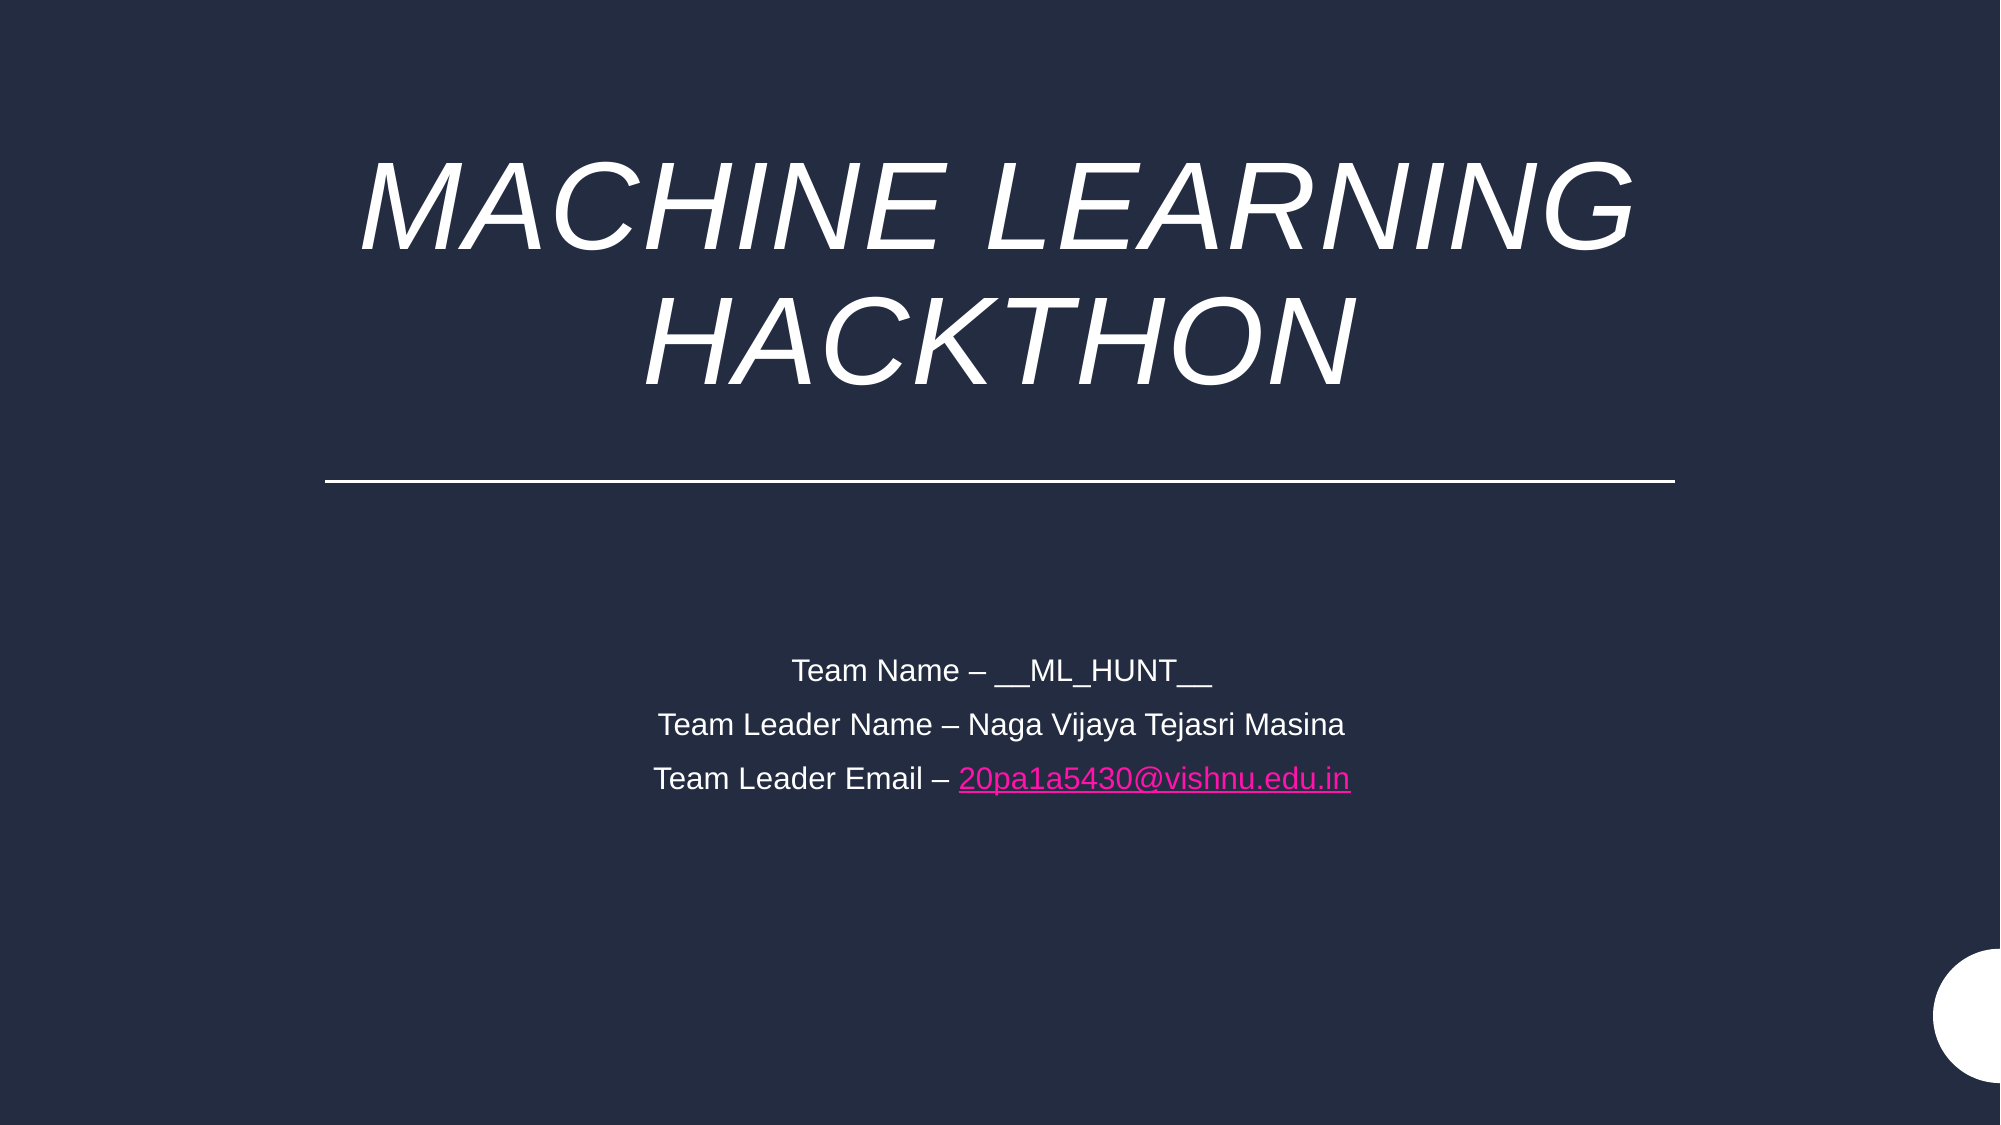

# MACHINE LEARNING HACKTHON

Team Name – __ML_HUNT__
Team Leader Name – Naga Vijaya Tejasri Masina
Team Leader Email – 20pa1a5430@vishnu.edu.in